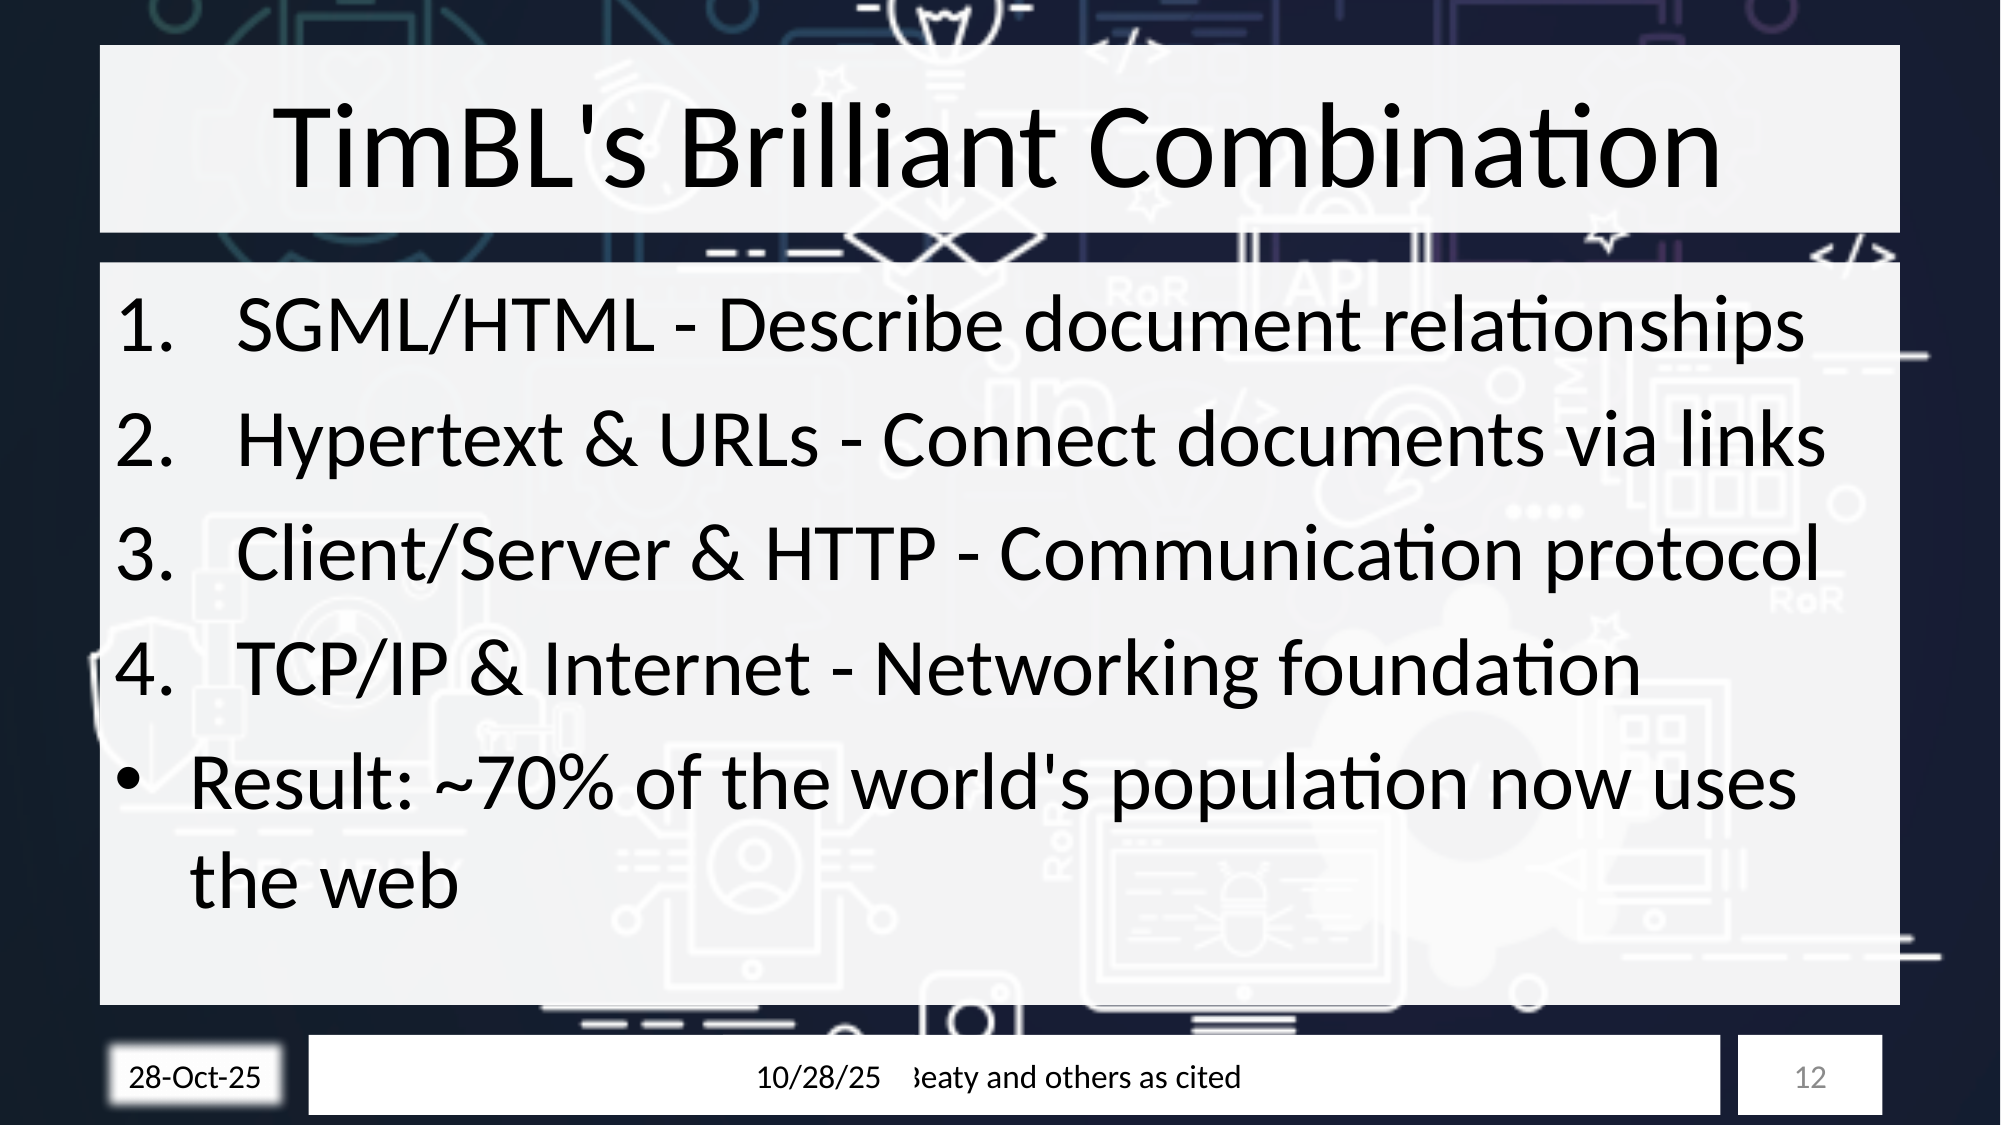

# TimBL's Brilliant Combination
SGML/HTML - Describe document relationships
Hypertext & URLs - Connect documents via links
Client/Server & HTTP - Communication protocol
TCP/IP & Internet - Networking foundation
Result: ~70% of the world's population now uses the web
© Steve Beaty and others as cited
12
10/28/25